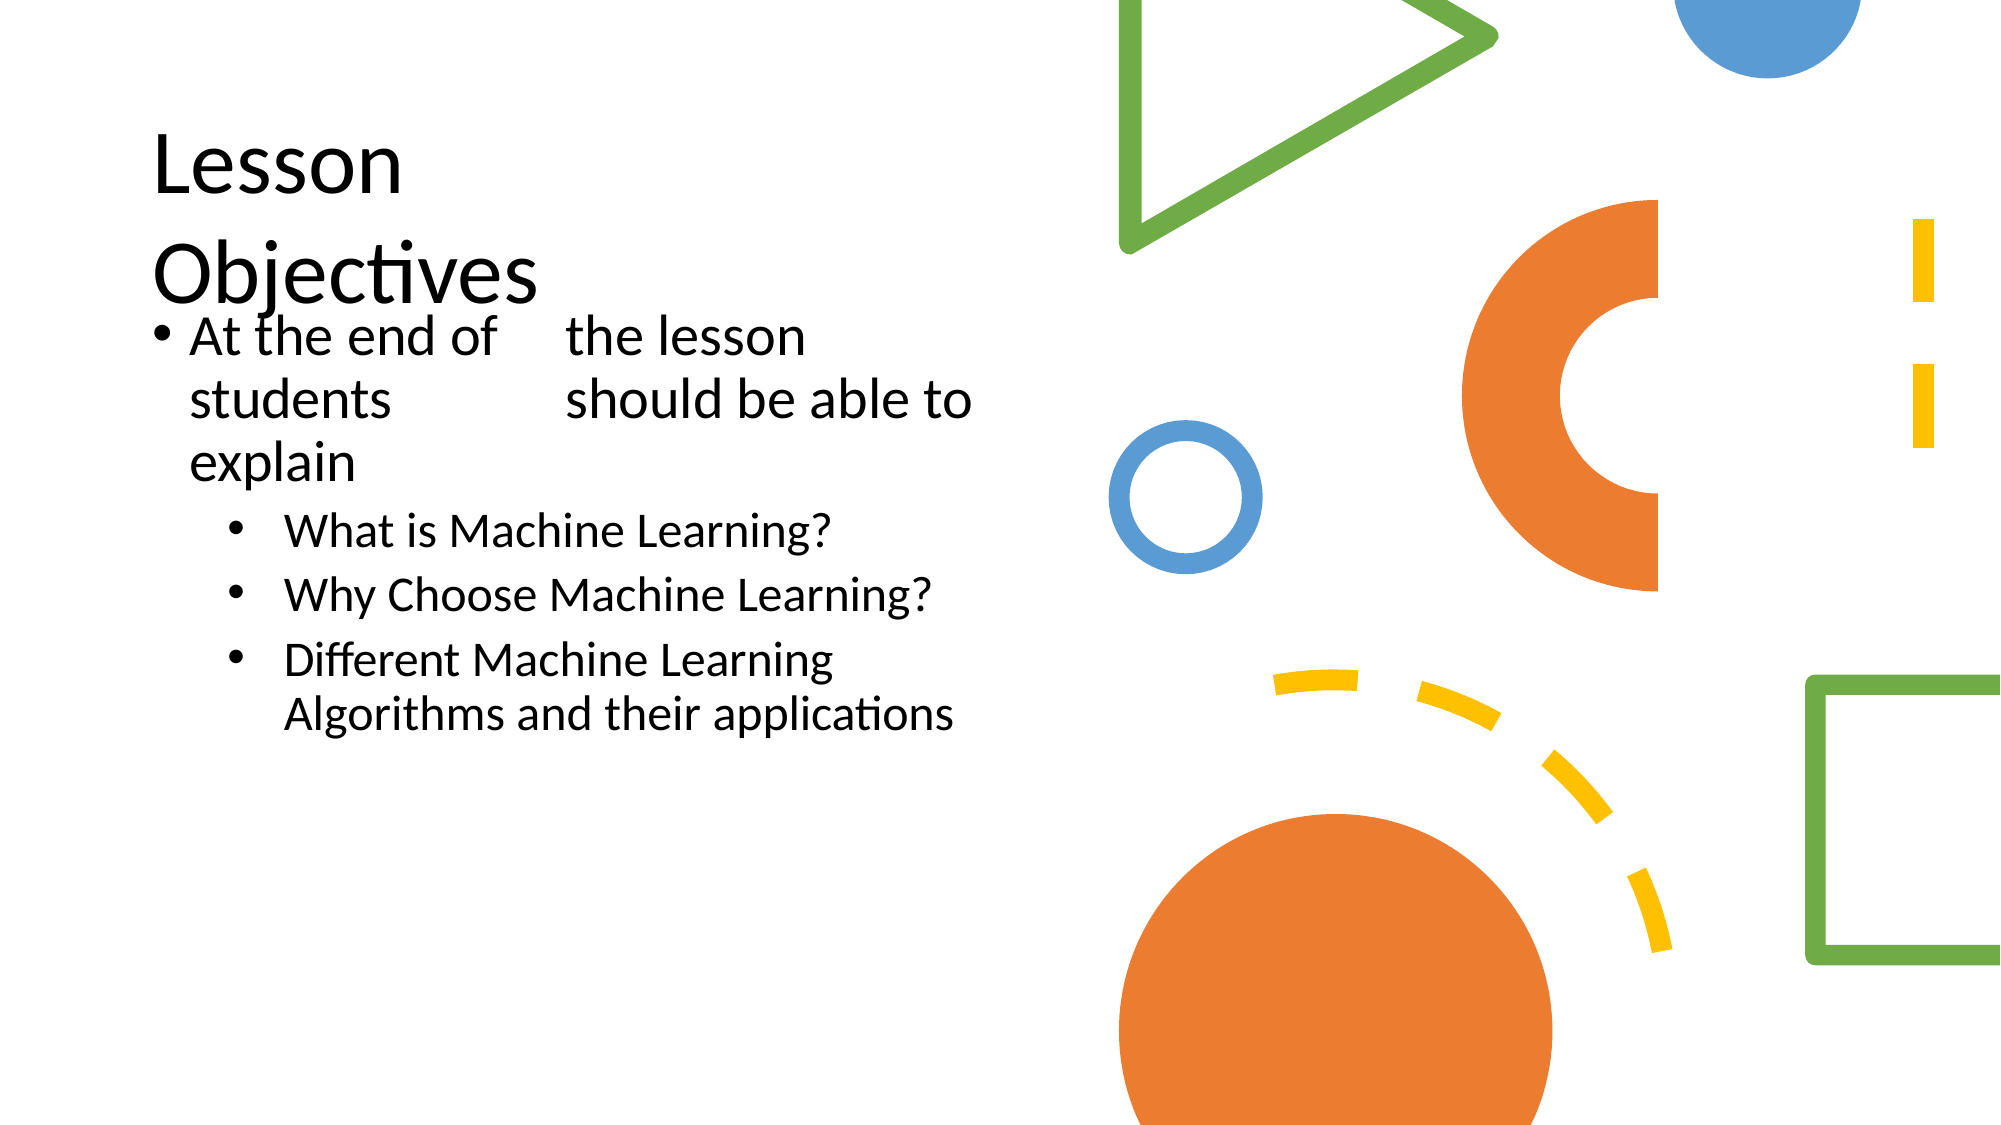

# Lesson Objectives

At the end of	the lesson students 	should be able to explain
What is Machine Learning?
Why Choose Machine Learning?
Different Machine Learning Algorithms and their applications